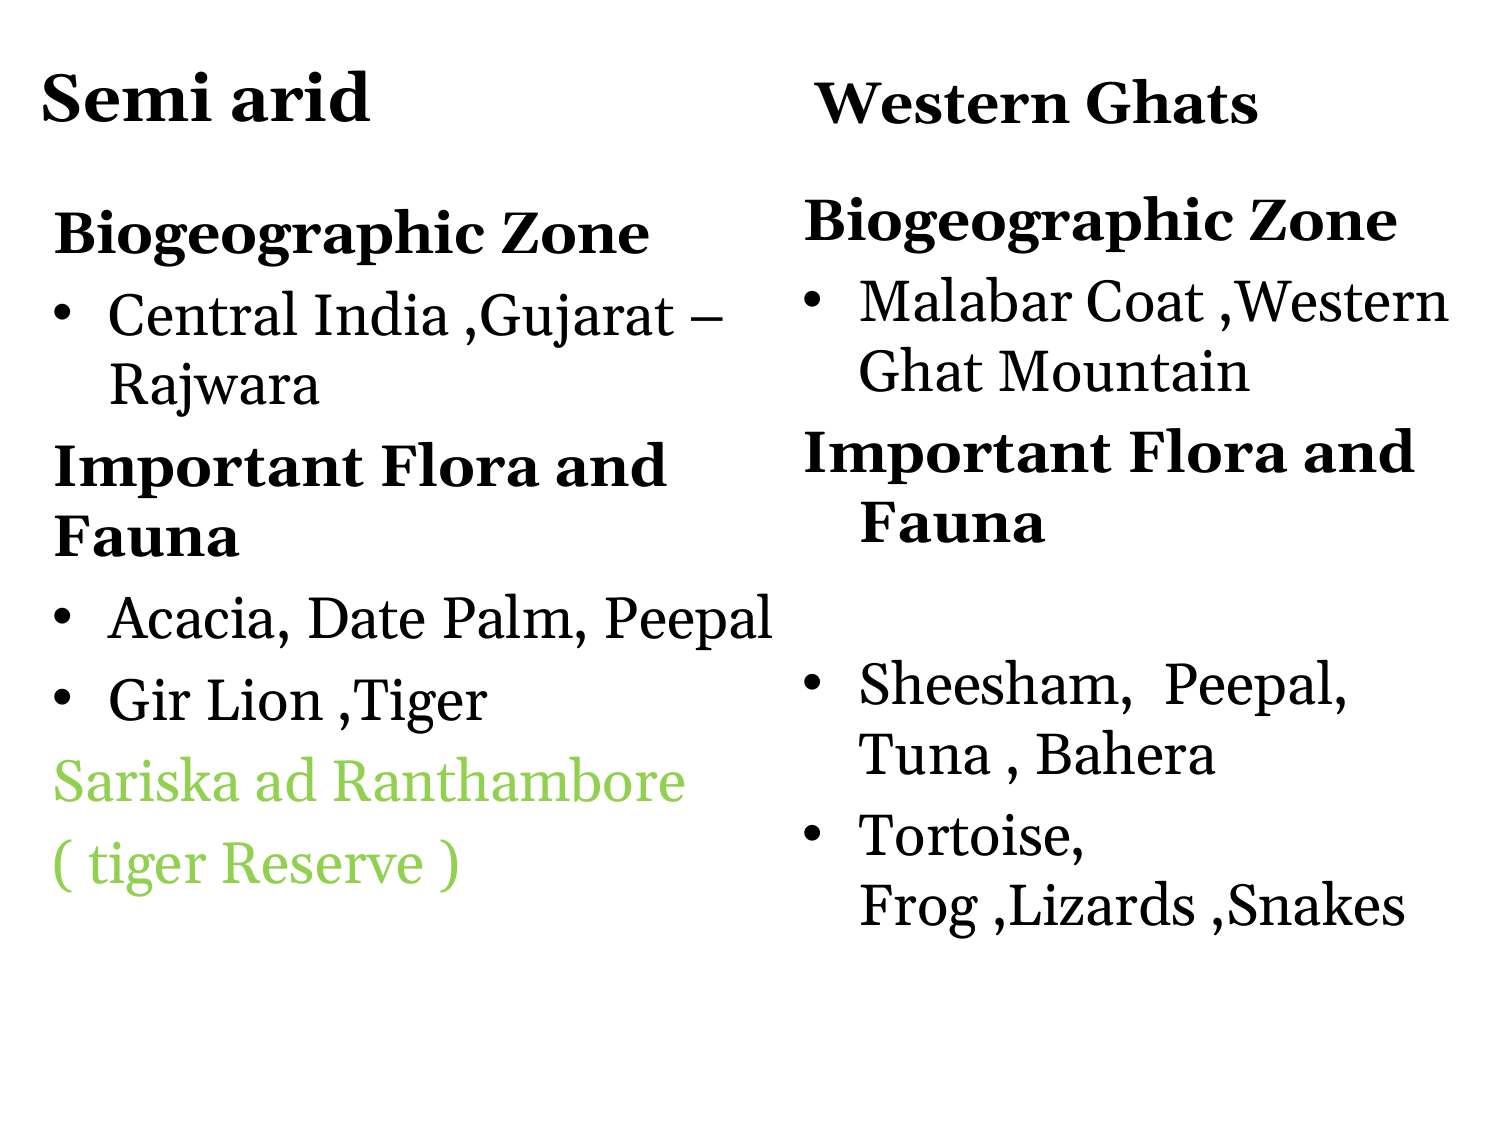

Semi arid
Western Ghats
Biogeographic Zone
Malabar Coat ,Western Ghat Mountain
Important Flora and Fauna

Sheesham,  Peepal, Tuna , Bahera
Tortoise, Frog ,Lizards ,Snakes

Biogeographic Zone
Central India ,Gujarat –Rajwara
Important Flora and Fauna
Acacia, Date Palm, Peepal
Gir Lion ,Tiger
Sariska ad Ranthambore
( tiger Reserve )